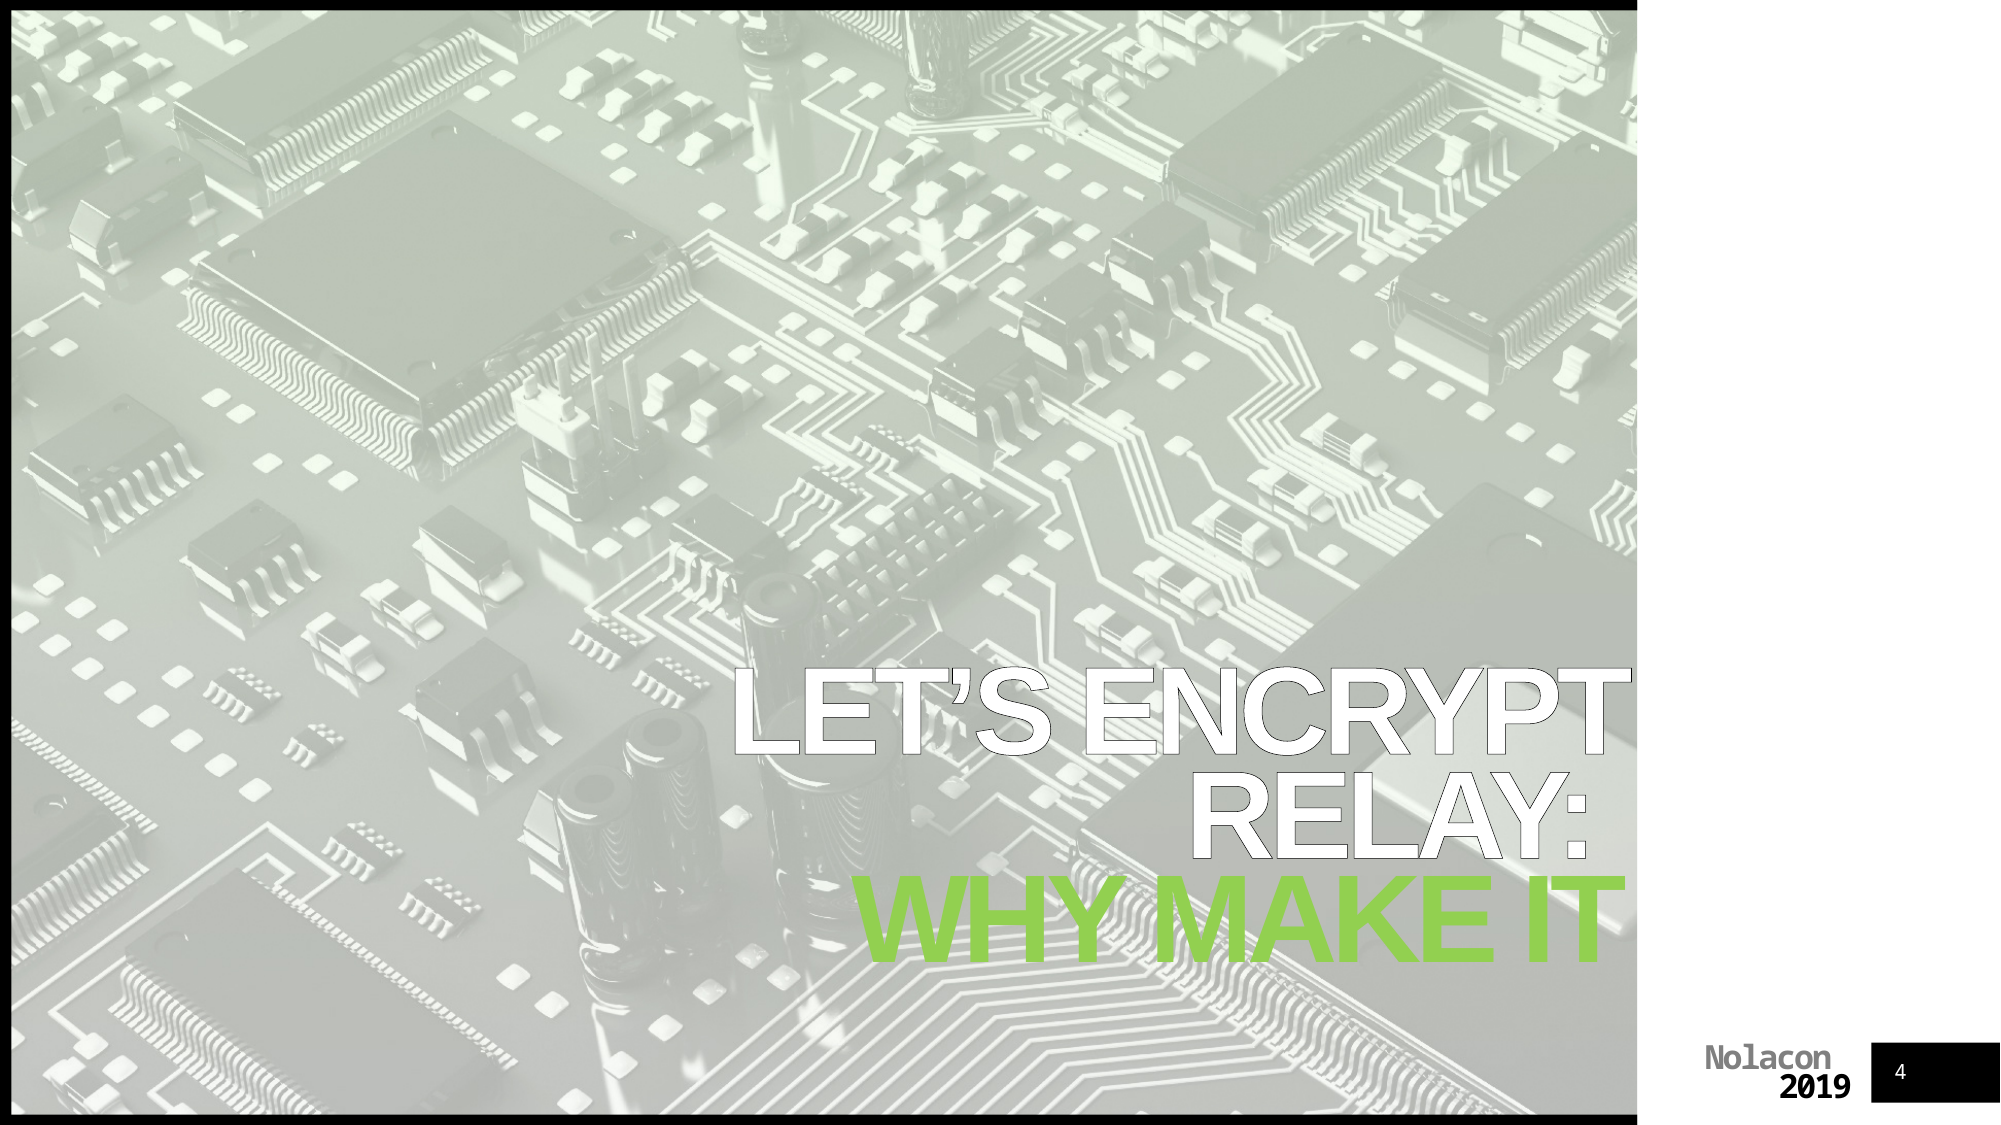

# Let’s Encrypt Relay: Why Make it
4